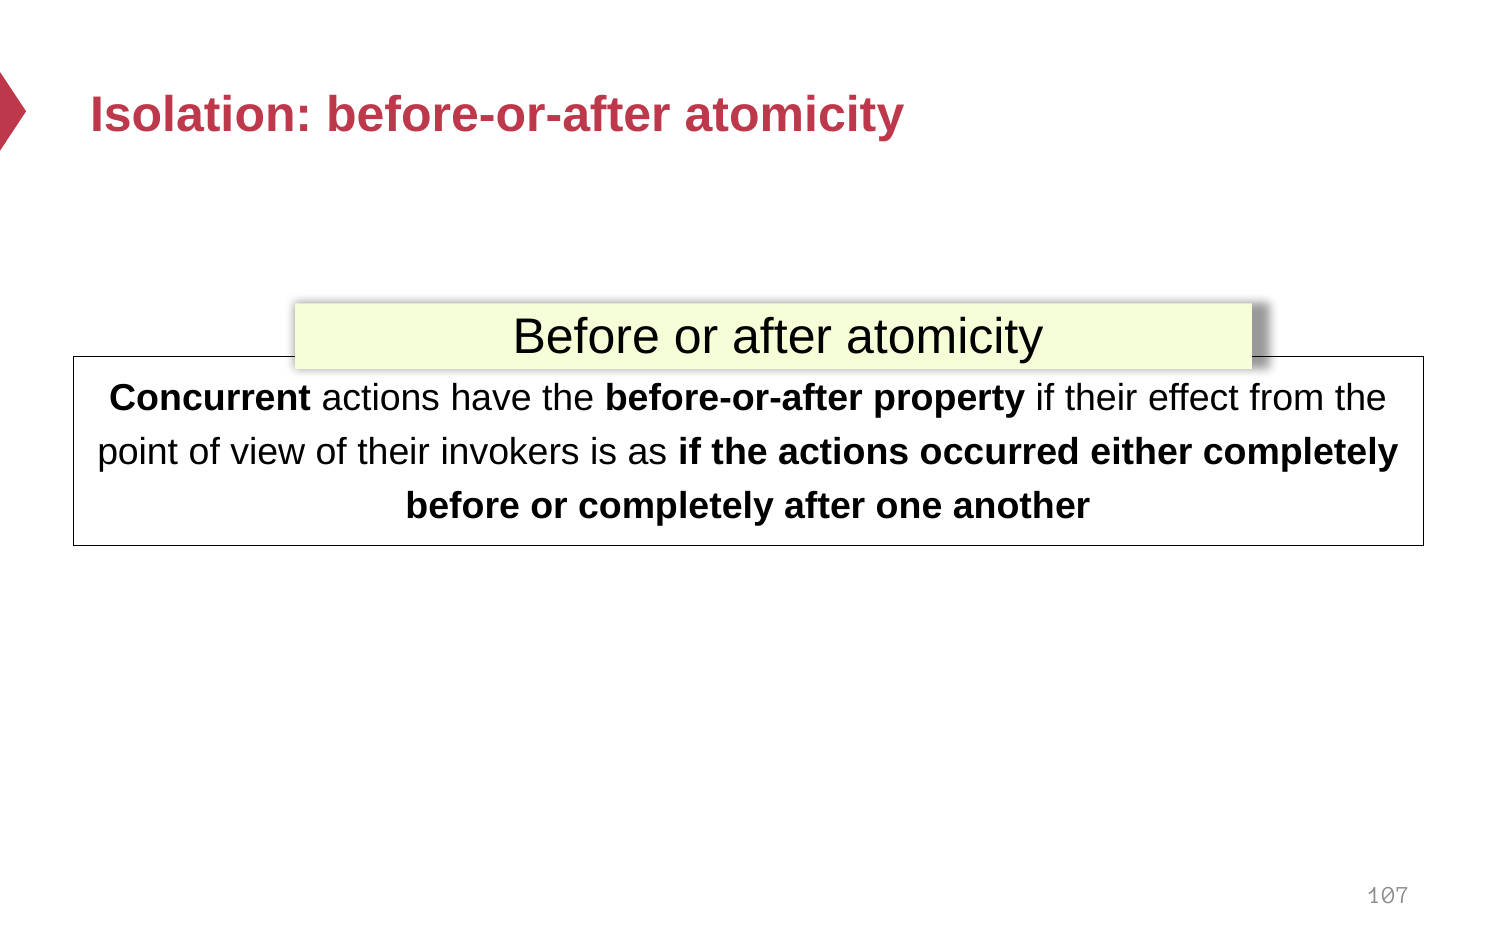

# Isolation: before-or-after atomicity
Before or after atomicity
Concurrent actions have the before-or-after property if their effect from the point of view of their invokers is as if the actions occurred either completely before or completely after one another
107